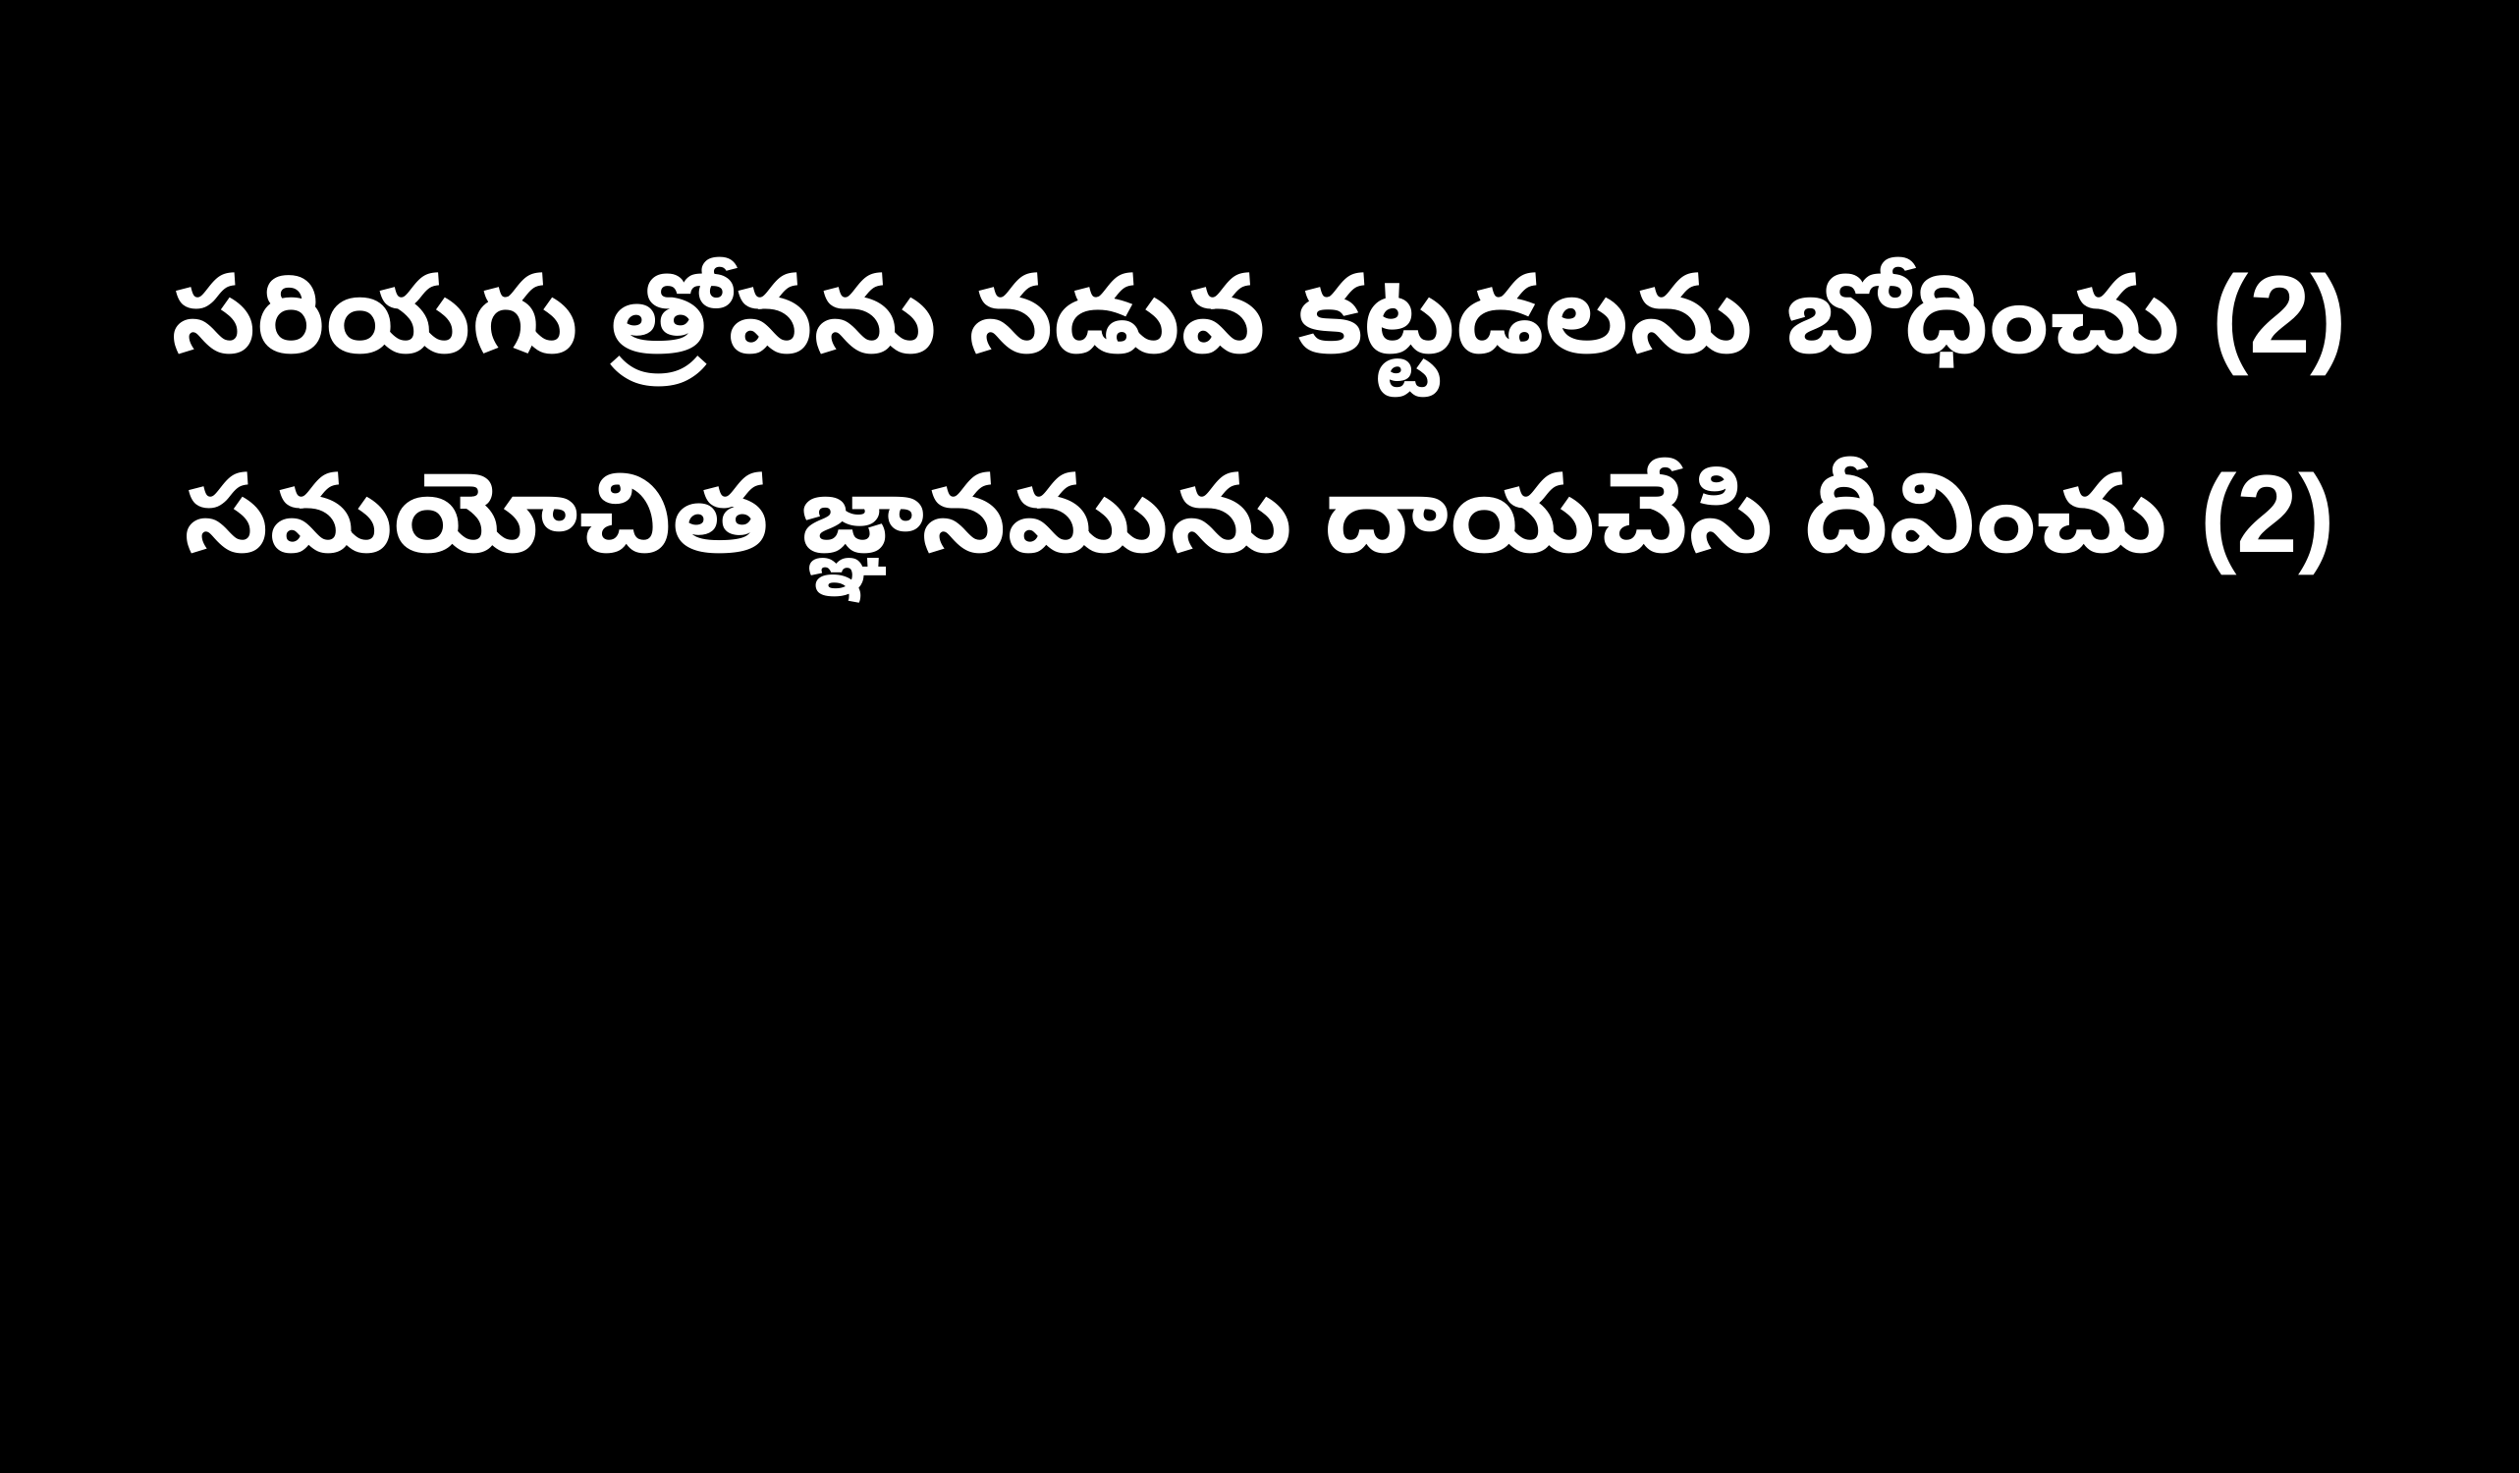

సరియగు త్రోవను నడువ కట్టడలను బోధించు (2)
సమయోచిత జ్ఞానమును దాయచేసి దీవించు (2)